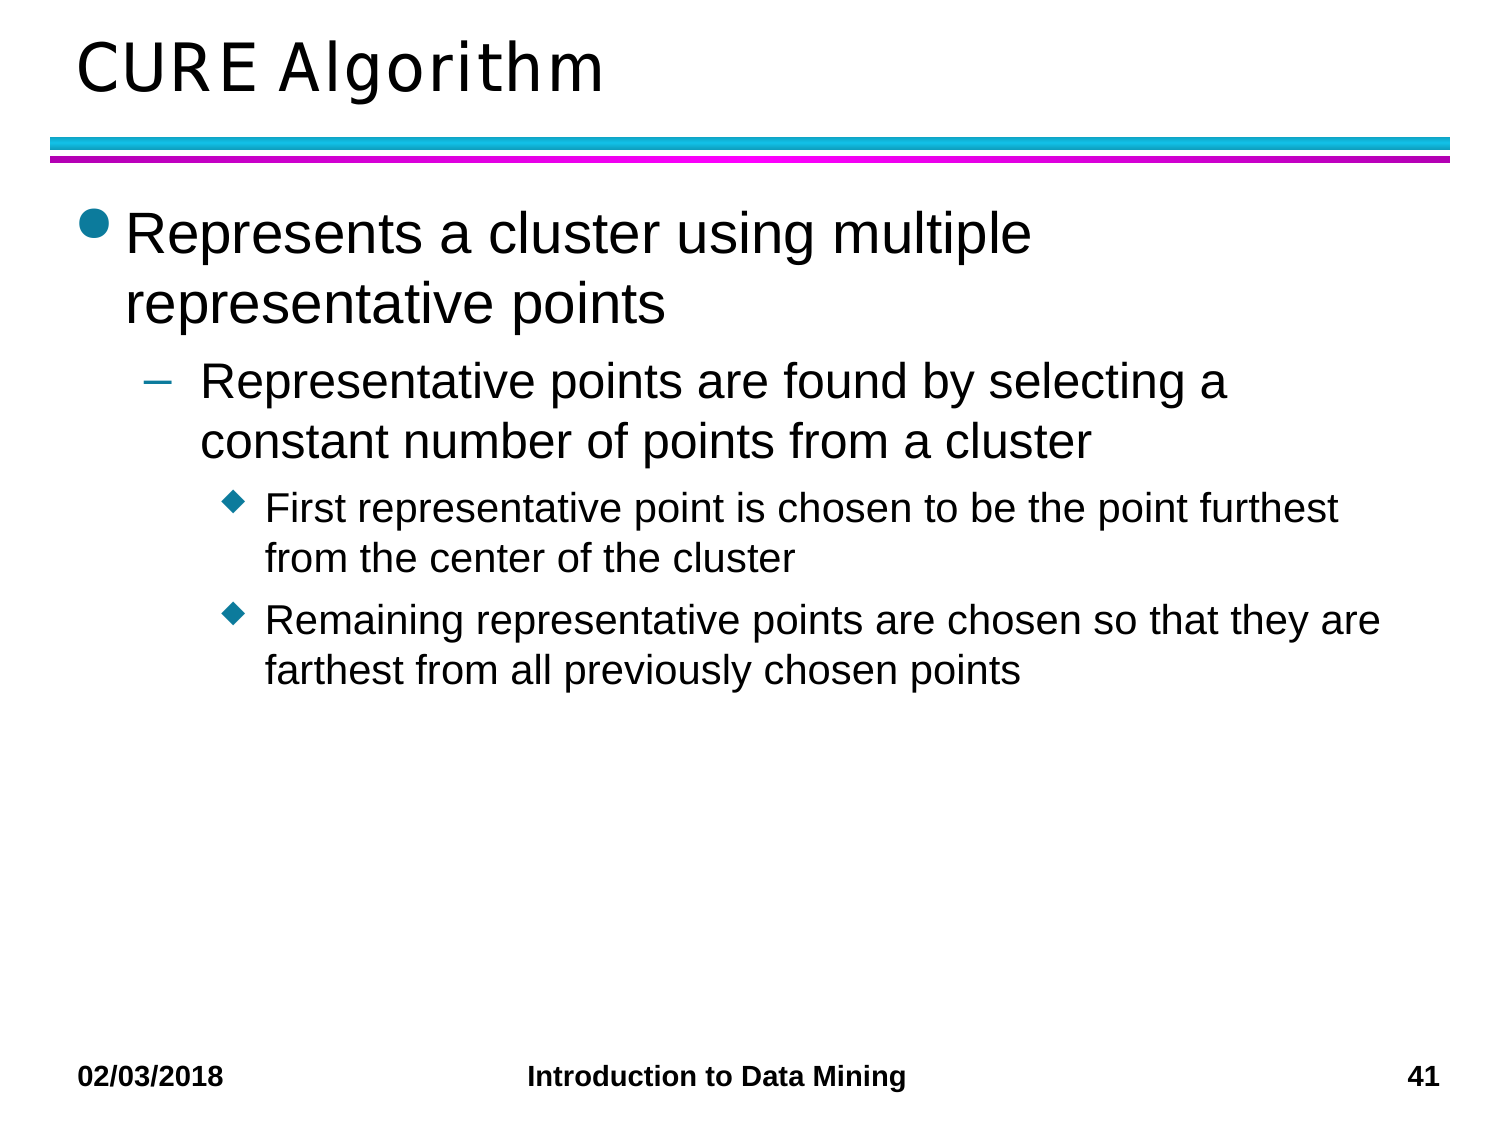

# CURE Algorithm
Represents a cluster using multiple representative points
Representative points are found by selecting a constant number of points from a cluster
First representative point is chosen to be the point furthest from the center of the cluster
Remaining representative points are chosen so that they are farthest from all previously chosen points